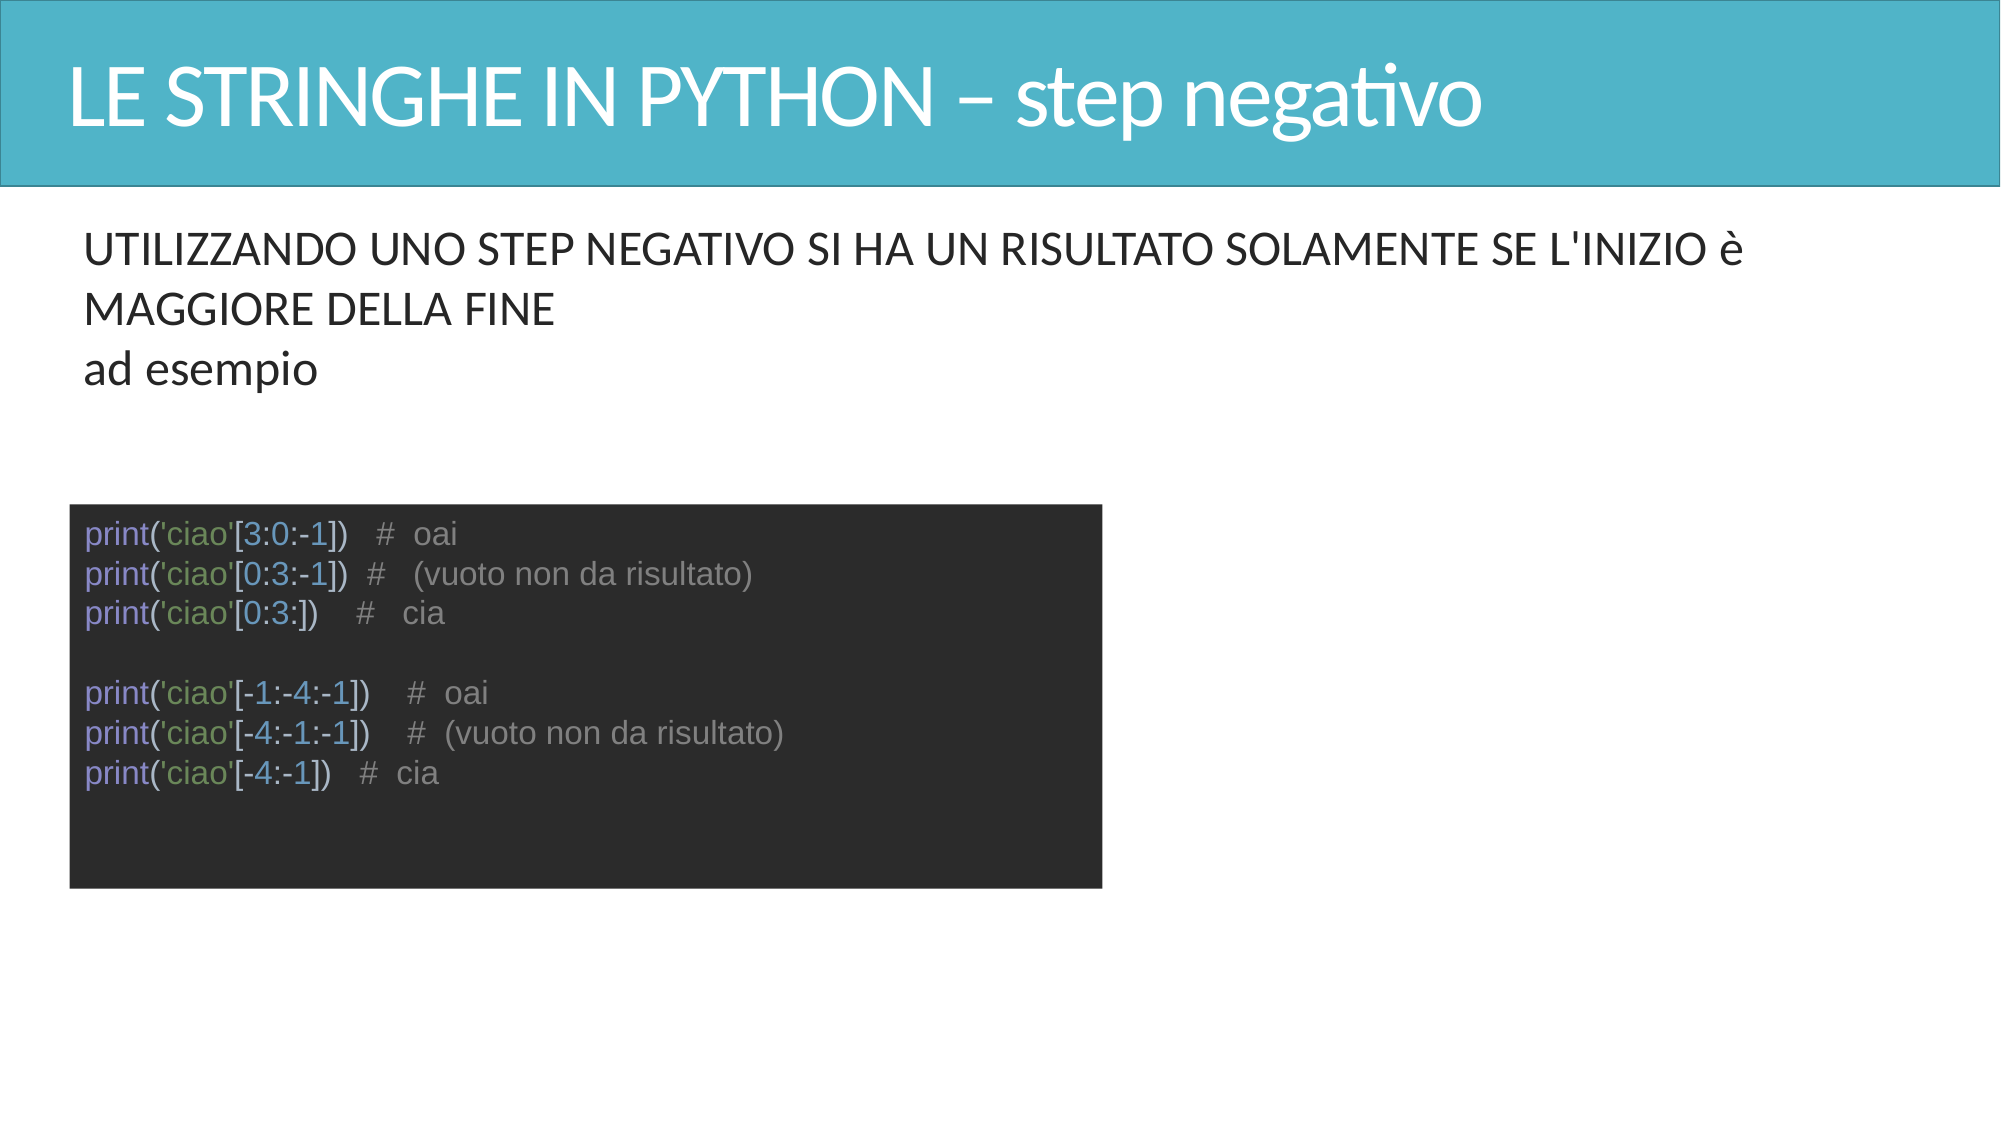

# LE STRINGHE IN PYTHON – step negativo
UTILIZZANDO UNO STEP NEGATIVO SI HA UN RISULTATO SOLAMENTE SE L'INIZIO è MAGGIORE DELLA FINE
ad esempio

print('ciao'[3:0:-1])   #  oai
print('ciao'[0:3:-1])  #   (vuoto non da risultato)
print('ciao'[0:3:])    #   cia
print('ciao'[-1:-4:-1])    #  oai
print('ciao'[-4:-1:-1])    #  (vuoto non da risultato)
print('ciao'[-4:-1])   #  cia